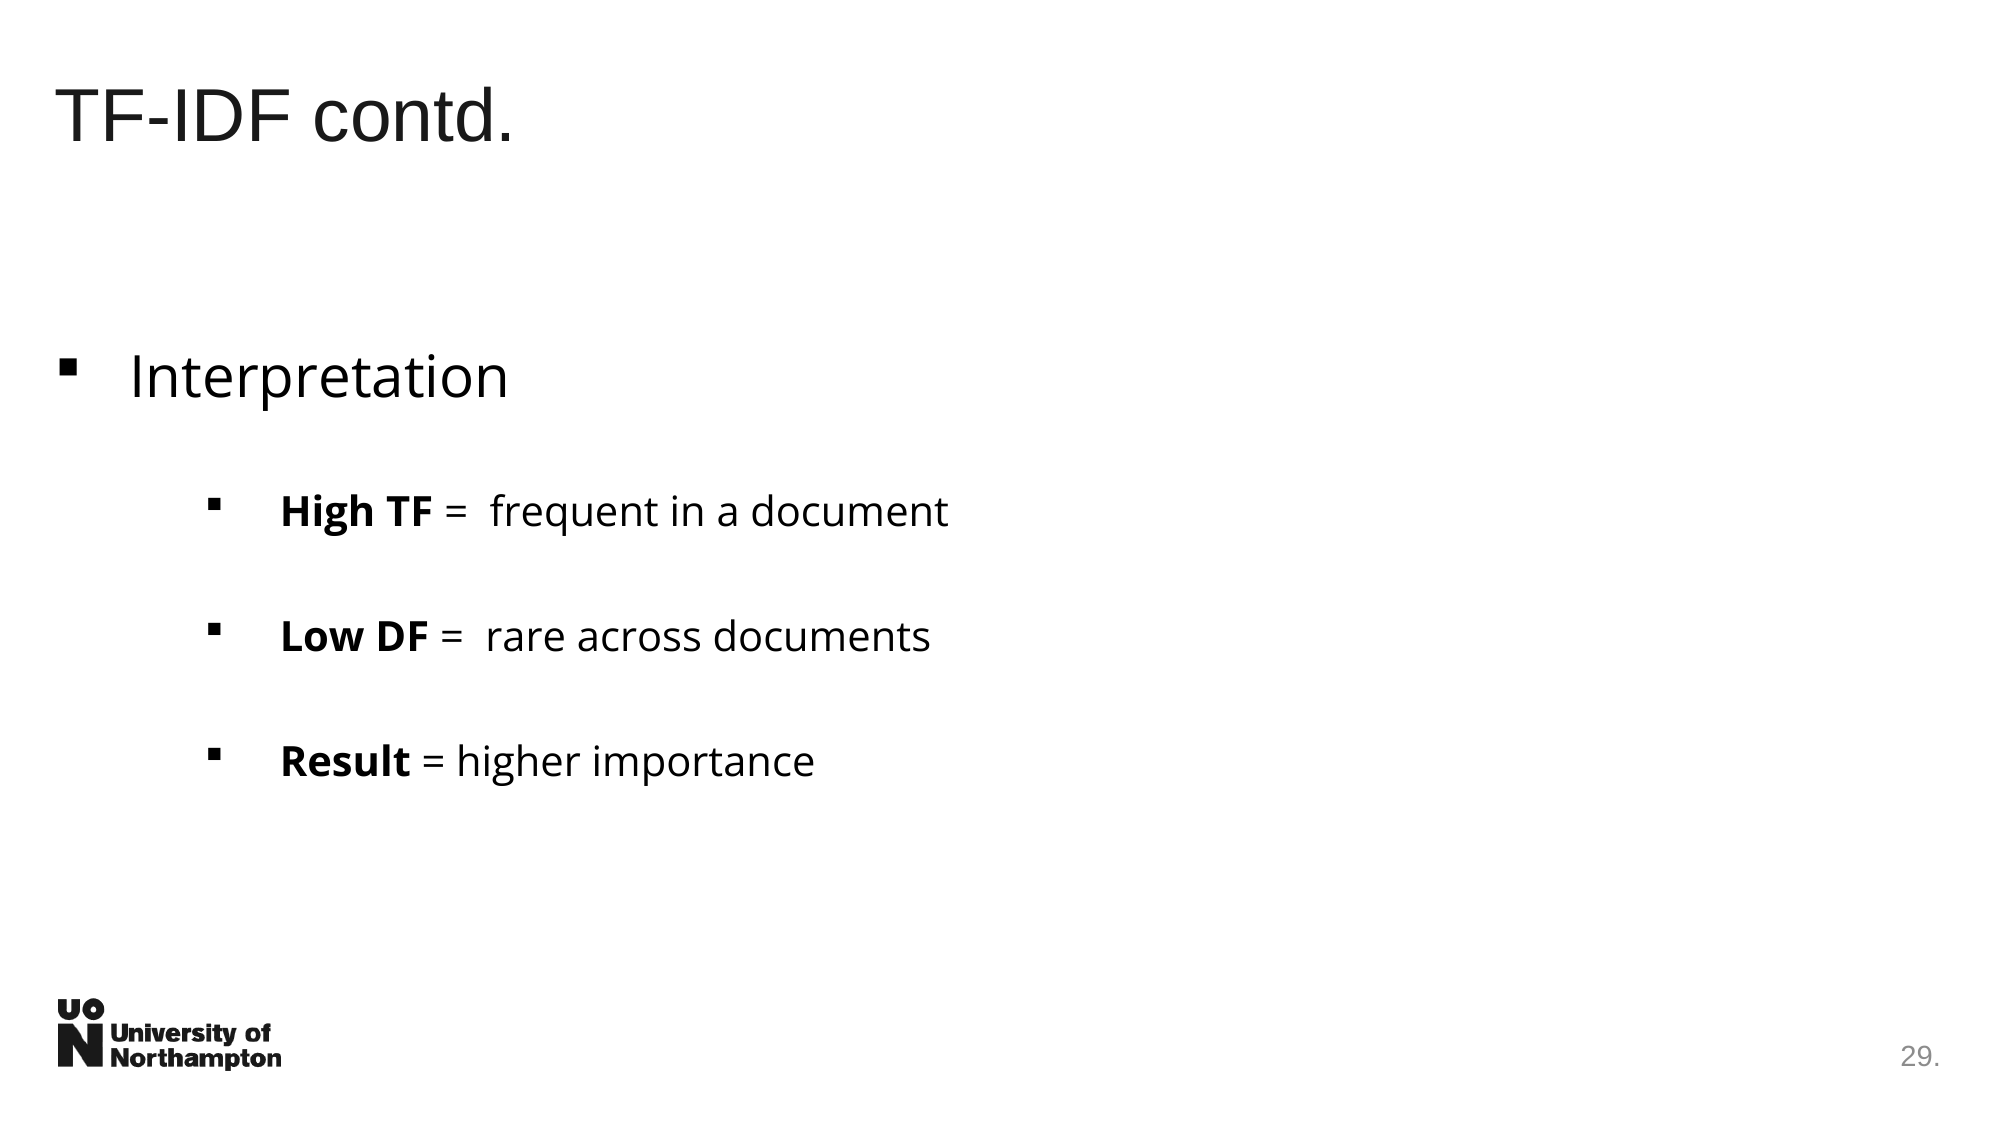

# TF-IDF contd.

Interpretation
High TF =  frequent in a document
Low DF =  rare across documents
Result = higher importance
29.